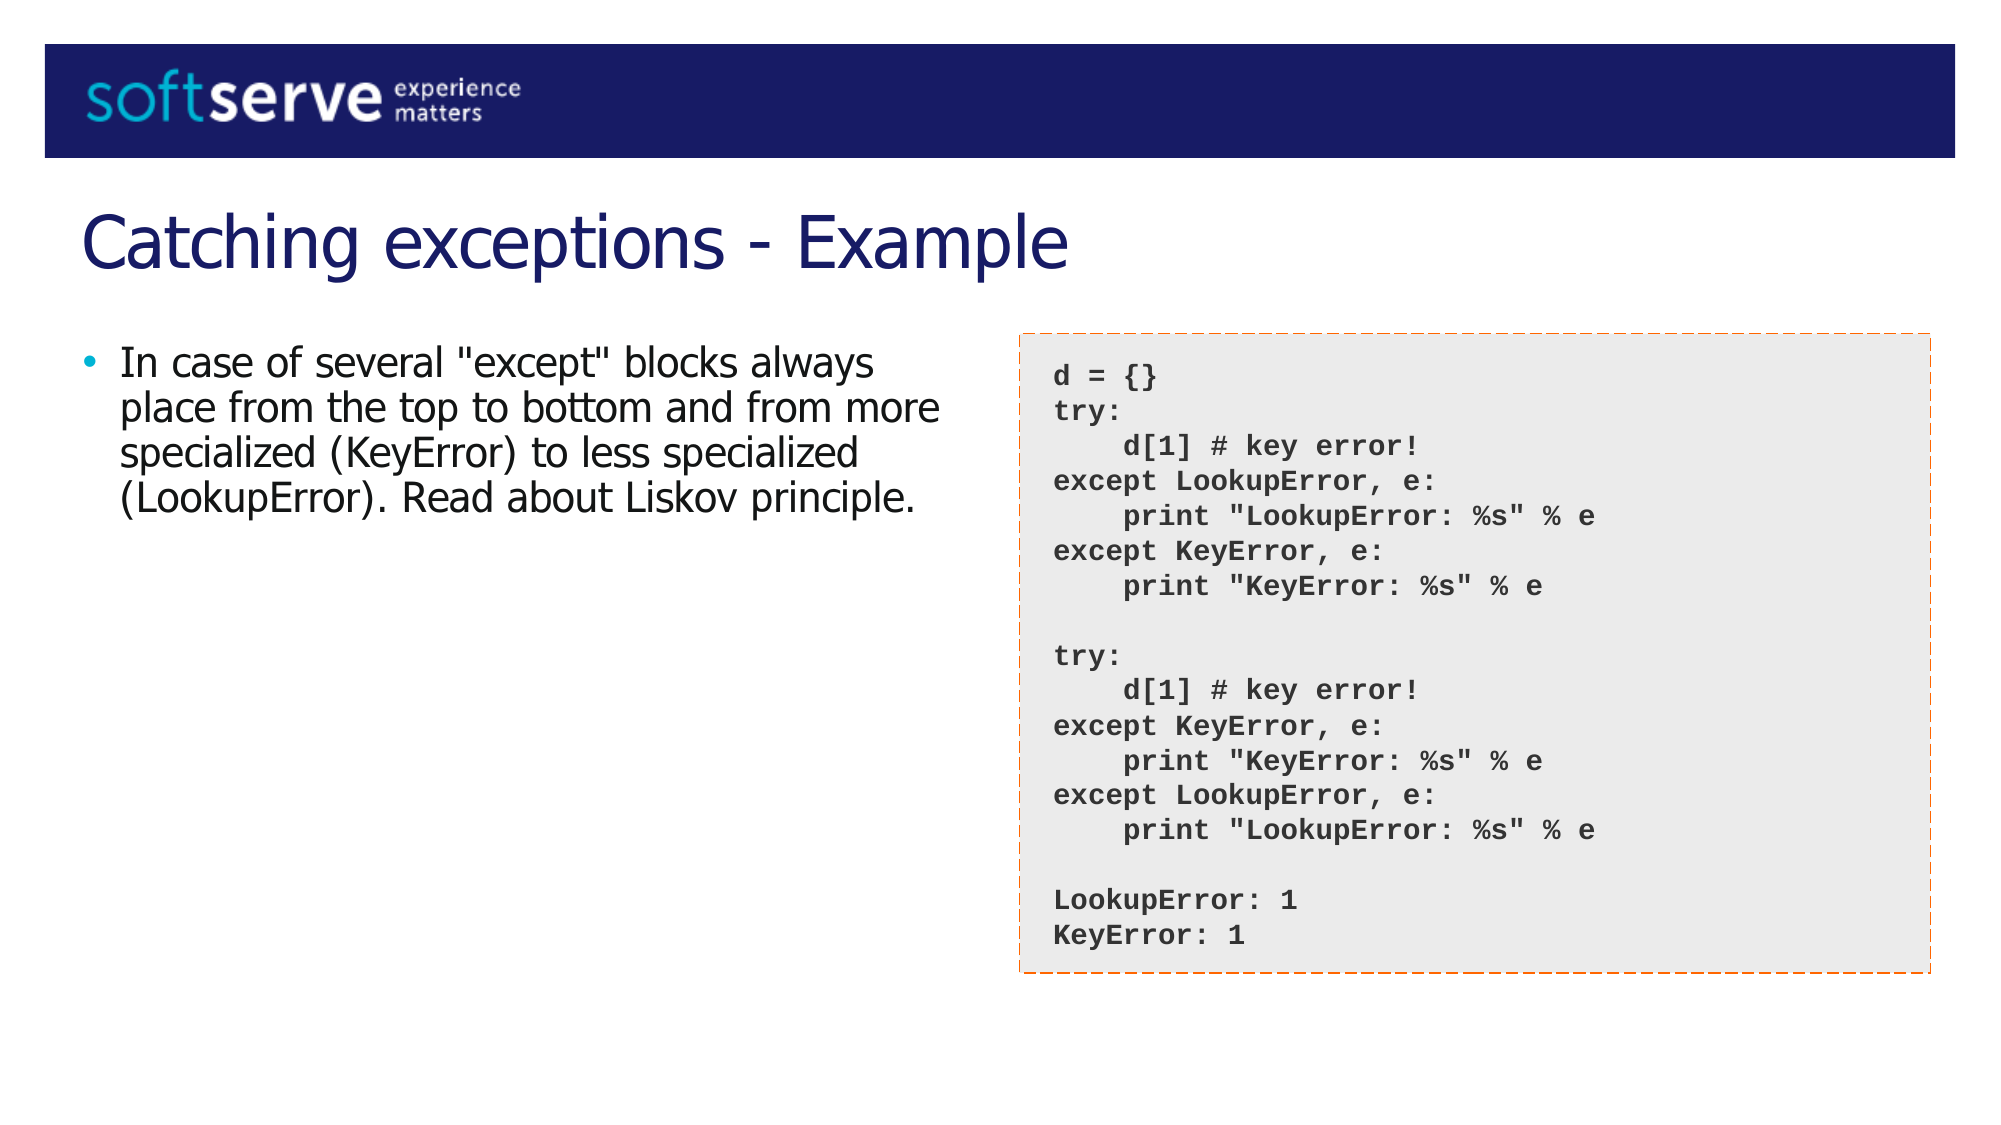

# Catching exceptions - Example
In case of several "except" blocks always place from the top to bottom and from more specialized (KeyError) to less specialized (LookupError). Read about Liskov principle.

d = {}
try:
    d[1] # key error!
except LookupError, e:
    print "LookupError: %s" % e
except KeyError, e:
    print "KeyError: %s" % e

try:
    d[1] # key error!
except KeyError, e:
    print "KeyError: %s" % e
except LookupError, e:
    print "LookupError: %s" % e

LookupError: 1
KeyError: 1